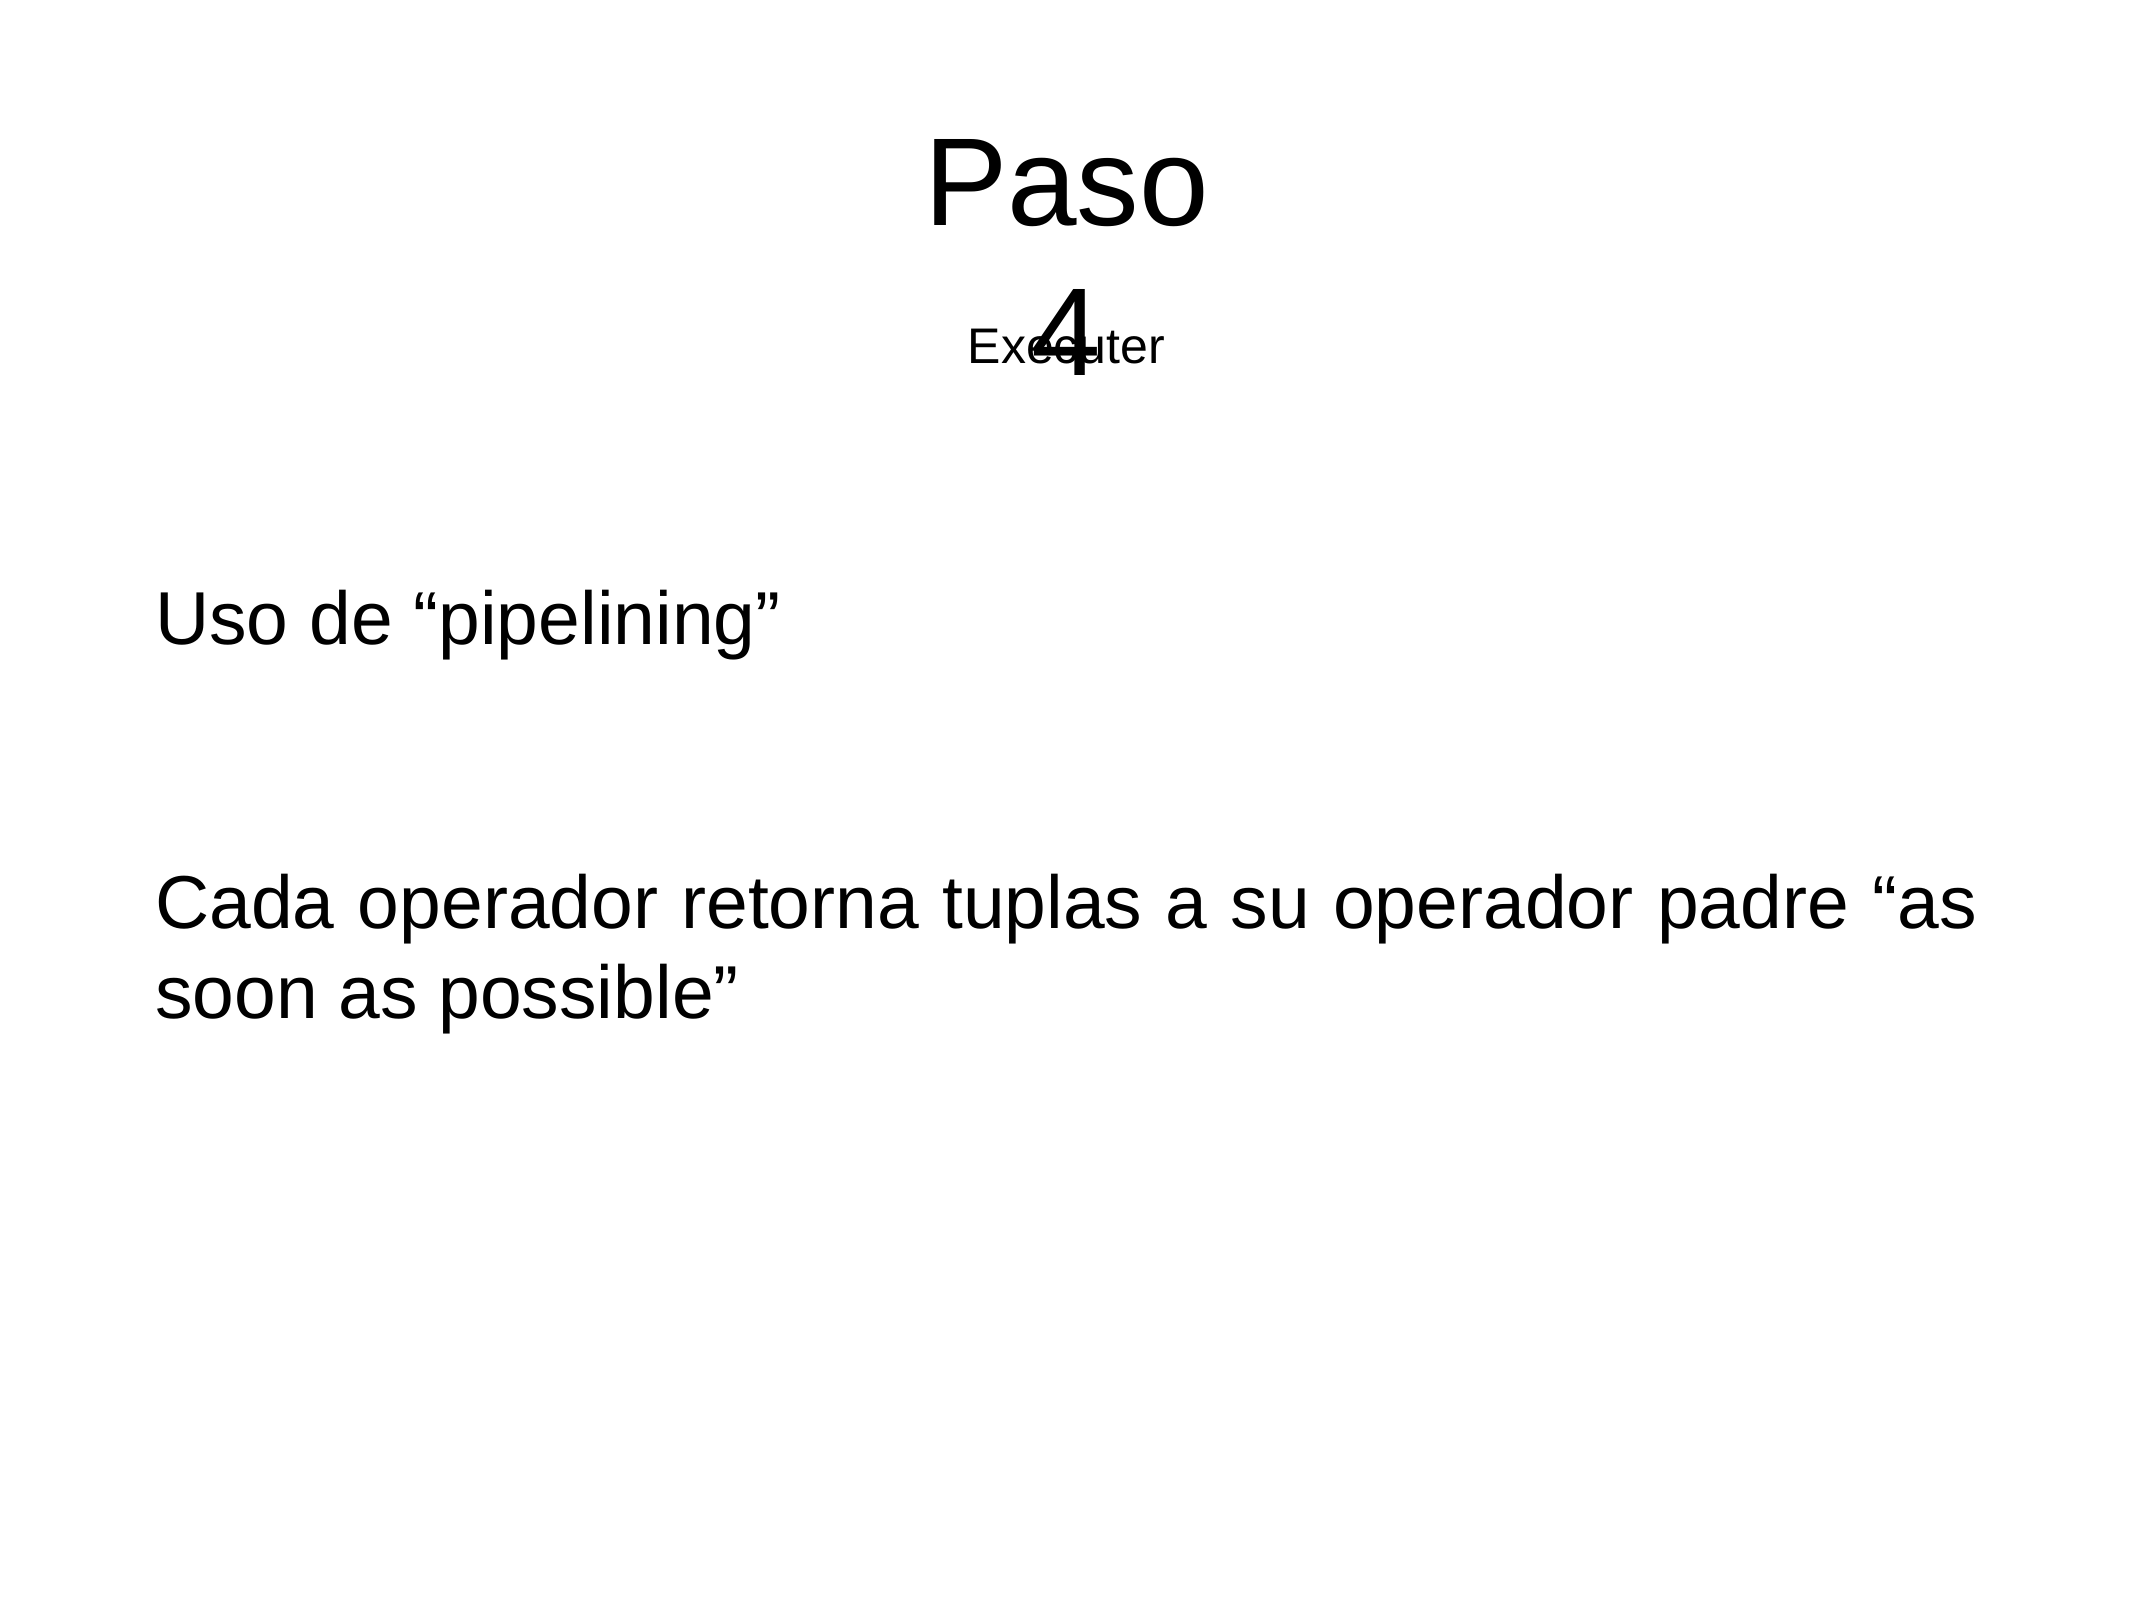

Paso 4
Executer
Uso de “pipelining”
Cada operador retorna tuplas a su operador padre “as soon as possible”